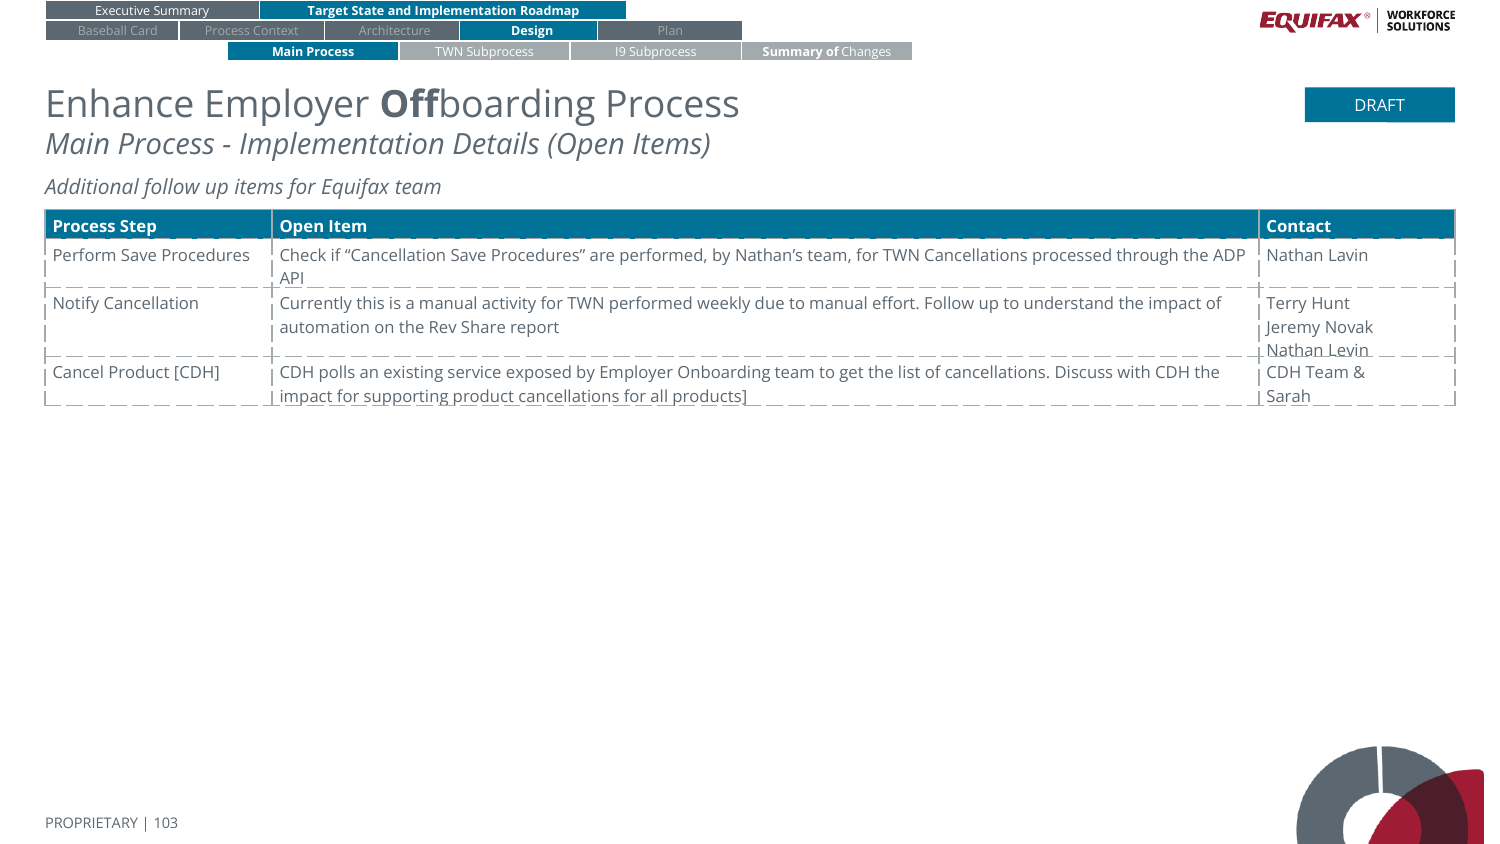

Executive Summary
Target State and Implementation Roadmap
Baseball Card
Process Context
Architecture
Design
Plan
Main Process
TWN Subprocess
I9 Subprocess
Summary of Changes
# Enhance Employer Offboarding Process
Main Process - Implementation Details (Open Items)
DRAFT
Additional follow up items for Equifax team
| Process Step | Open Item | Contact |
| --- | --- | --- |
| Perform Save Procedures | Check if “Cancellation Save Procedures” are performed, by Nathan’s team, for TWN Cancellations processed through the ADP API | Nathan Lavin |
| Notify Cancellation | Currently this is a manual activity for TWN performed weekly due to manual effort. Follow up to understand the impact of automation on the Rev Share report | Terry Hunt Jeremy Novak Nathan Levin |
| Cancel Product [CDH] | CDH polls an existing service exposed by Employer Onboarding team to get the list of cancellations. Discuss with CDH the impact for supporting product cancellations for all products] | CDH Team & Sarah |